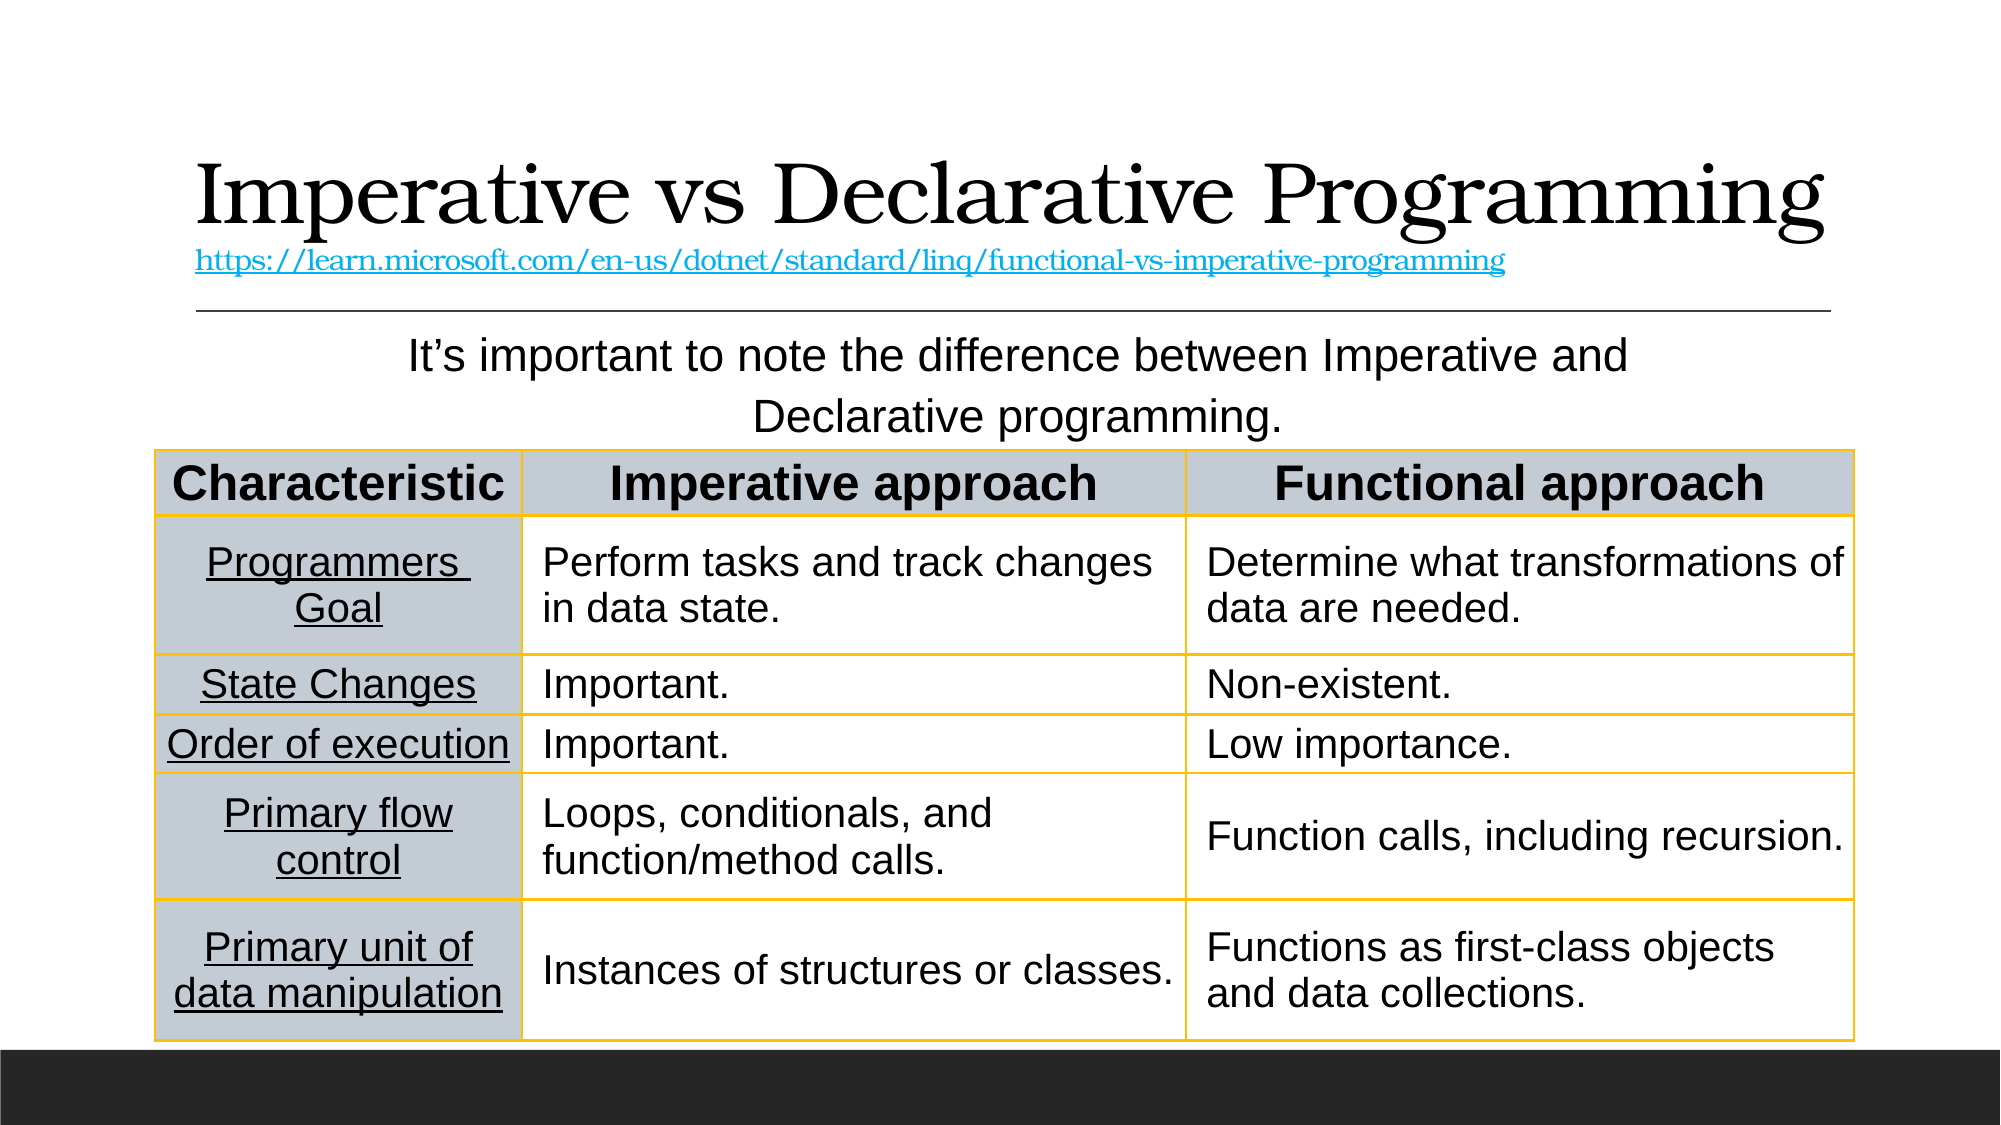

# Imperative vs Declarative Programming https://learn.microsoft.com/en-us/dotnet/standard/linq/functional-vs-imperative-programming
It’s important to note the difference between Imperative and Declarative programming.
| Characteristic | Imperative approach | Functional approach |
| --- | --- | --- |
| Programmers Goal | Perform tasks and track changes in data state. | Determine what transformations of data are needed. |
| State Changes | Important. | Non-existent. |
| Order of execution | Important. | Low importance. |
| Primary flow control | Loops, conditionals, and function/method calls. | Function calls, including recursion. |
| Primary unit of data manipulation | Instances of structures or classes. | Functions as first-class objects and data collections. |